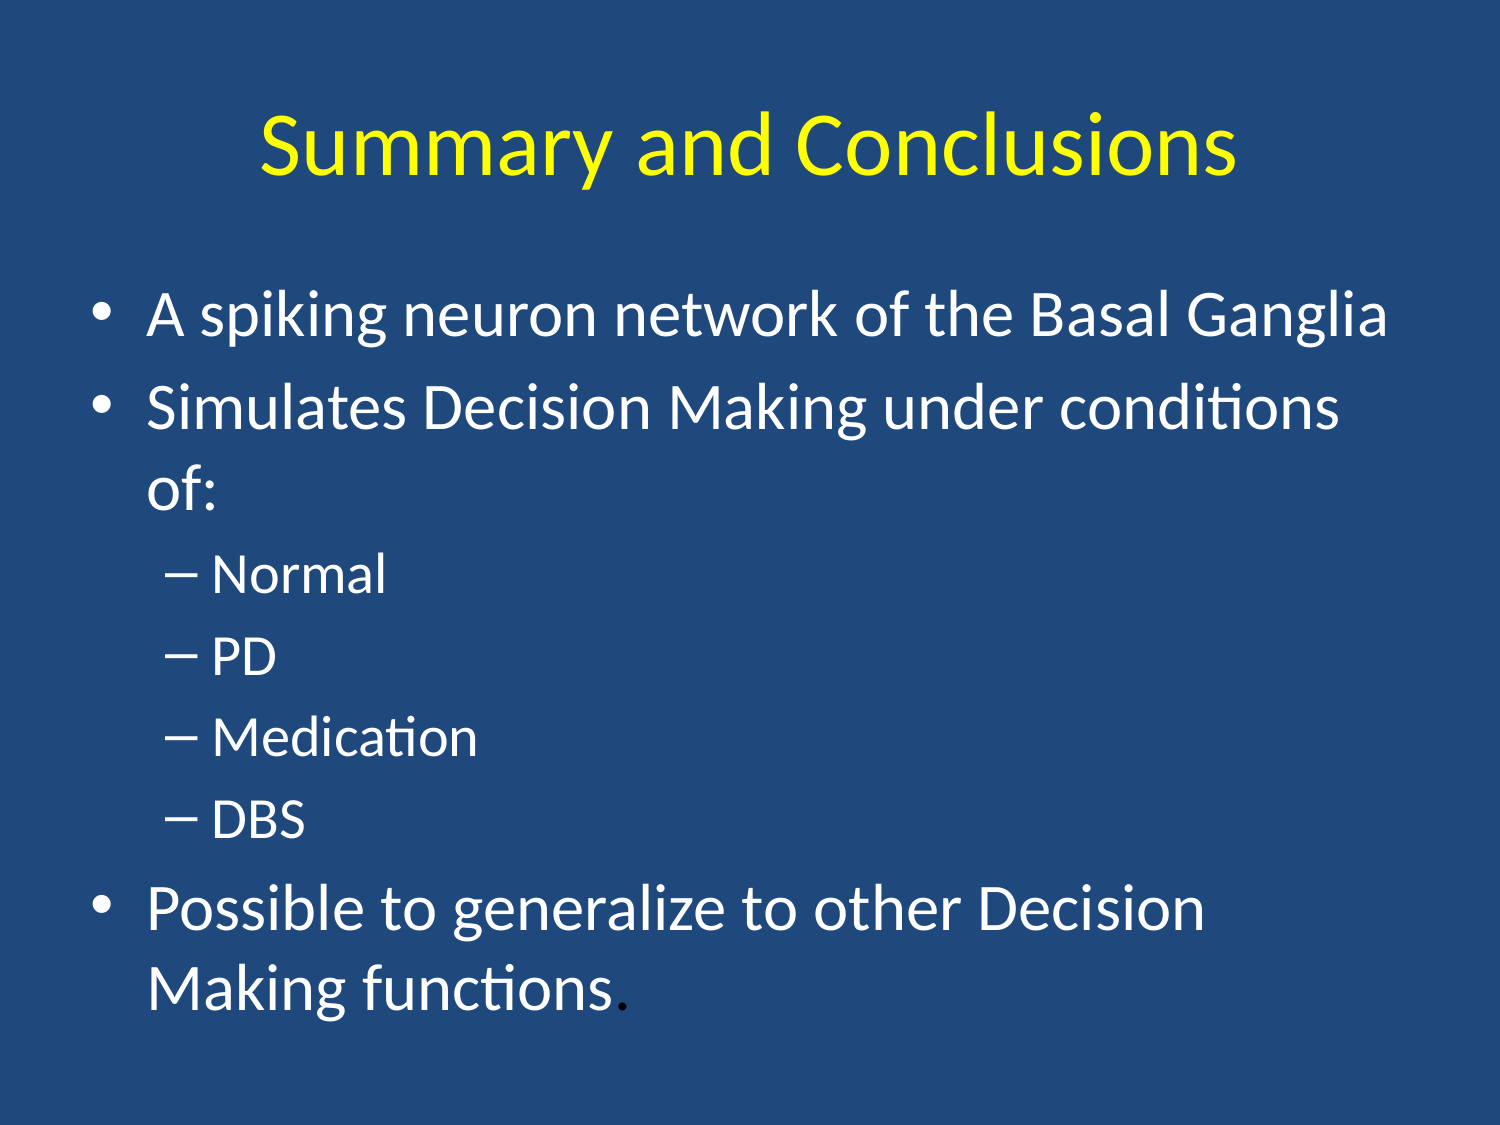

# Summary and Conclusions
A spiking neuron network of the Basal Ganglia
Simulates Decision Making under conditions of:
Normal
PD
Medication
DBS
Possible to generalize to other Decision Making functions.